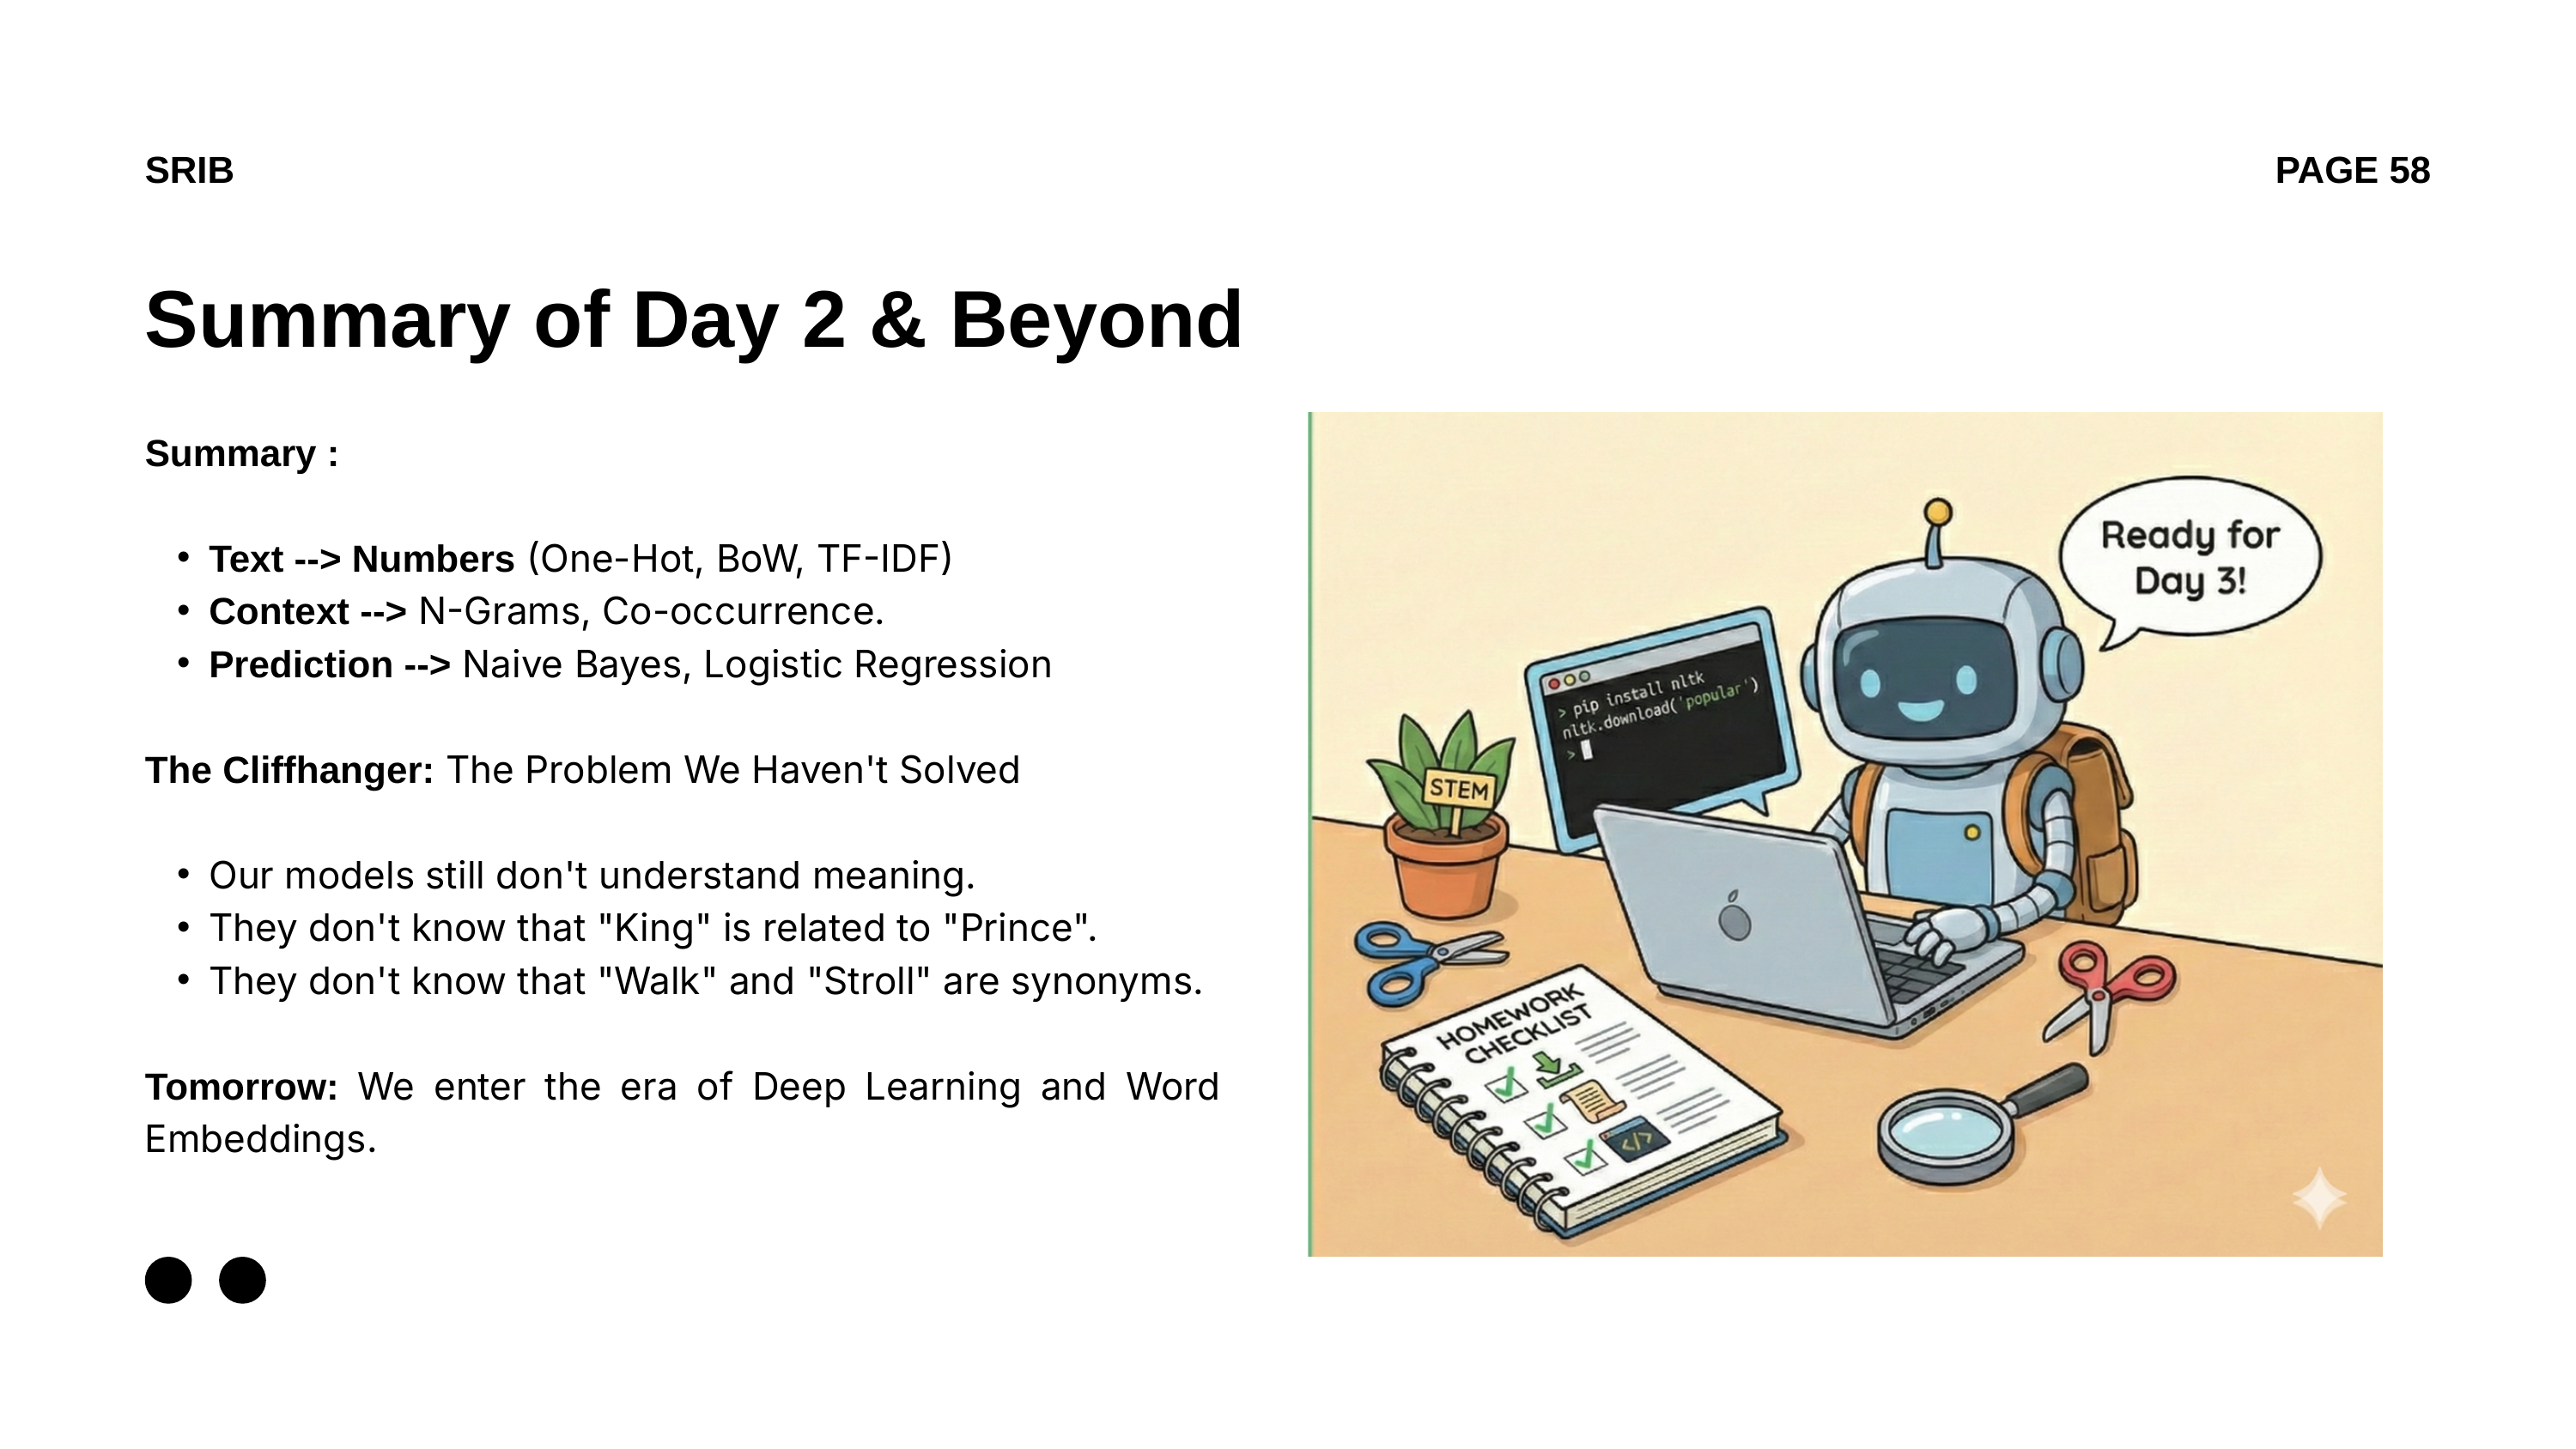

SRIB
PAGE 58
Summary of Day 2 & Beyond

Summary :

Text --> Numbers (One-Hot, BoW, TF-IDF)
Context --> N-Grams, Co-occurrence.
Prediction --> Naive Bayes, Logistic Regression

The Cliffhanger: The Problem We Haven't Solved

Our models still don't understand meaning.
They don't know that "King" is related to "Prince".
They don't know that "Walk" and "Stroll" are synonyms.

Tomorrow: We enter the era of Deep Learning and Word Embeddings.